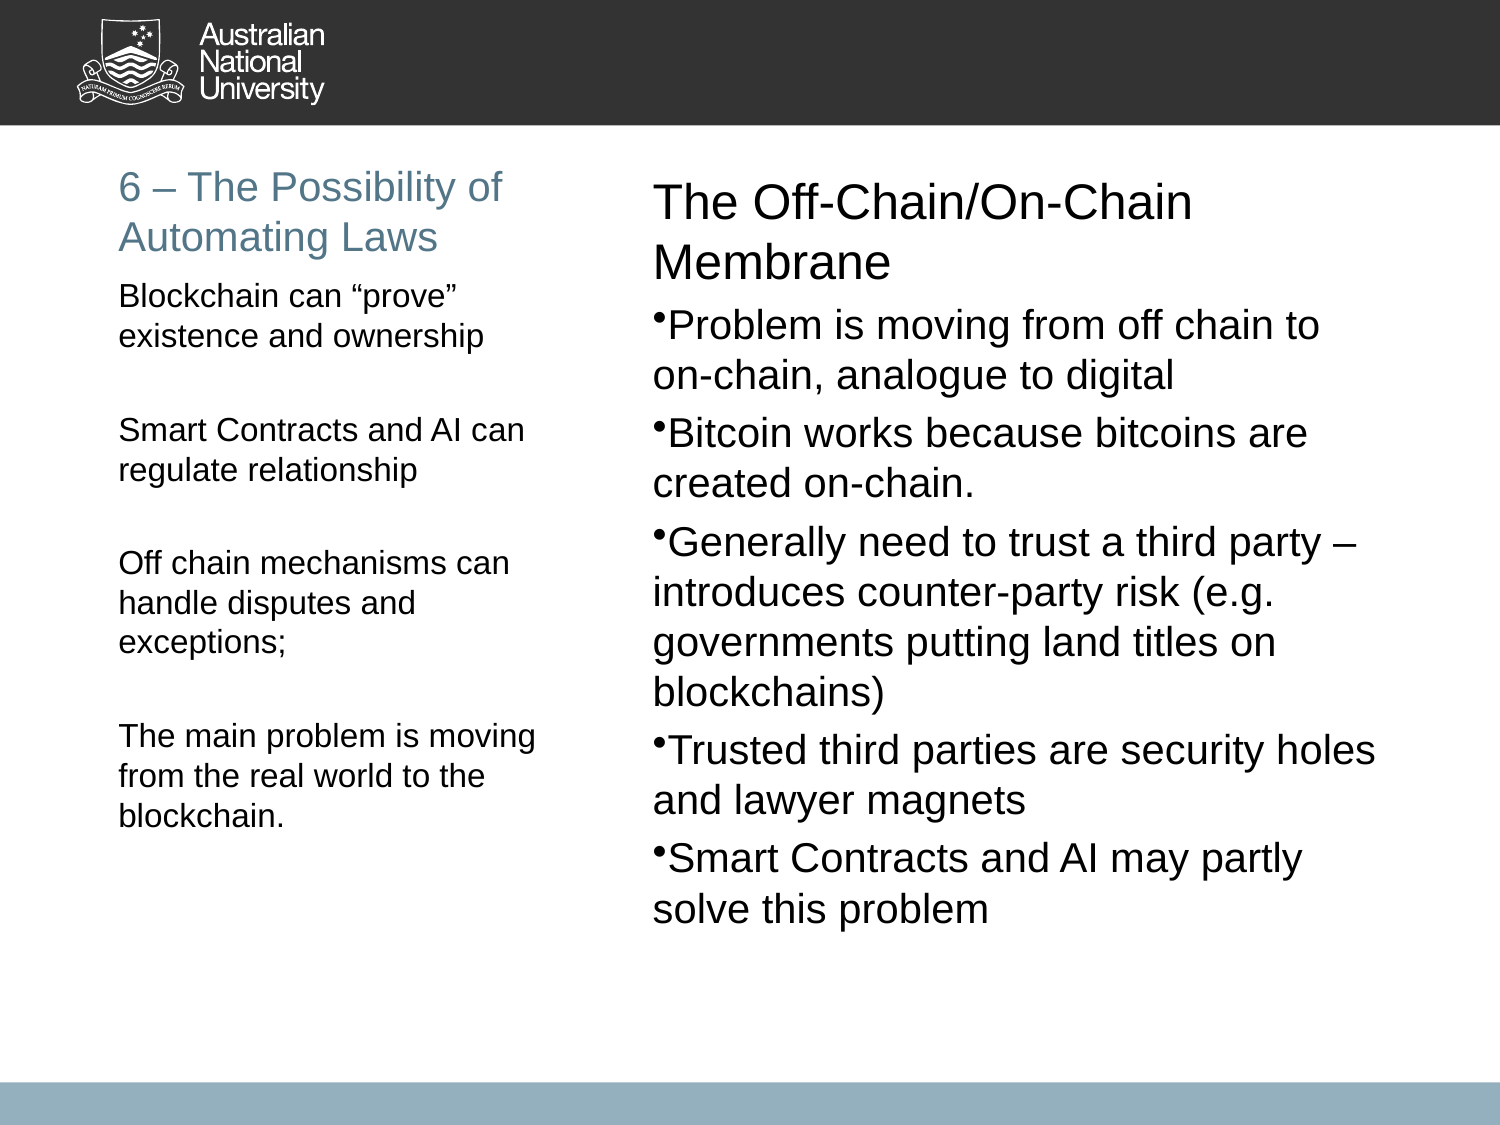

# 6 – The Possibility of Automating Laws
The Off-Chain/On-Chain Membrane
Problem is moving from off chain to on-chain, analogue to digital
Bitcoin works because bitcoins are created on-chain.
Generally need to trust a third party – introduces counter-party risk (e.g. governments putting land titles on blockchains)
Trusted third parties are security holes and lawyer magnets
Smart Contracts and AI may partly solve this problem
Blockchain can “prove” existence and ownership

Smart Contracts and AI can regulate relationship

Off chain mechanisms can handle disputes and exceptions;

The main problem is moving from the real world to the blockchain.